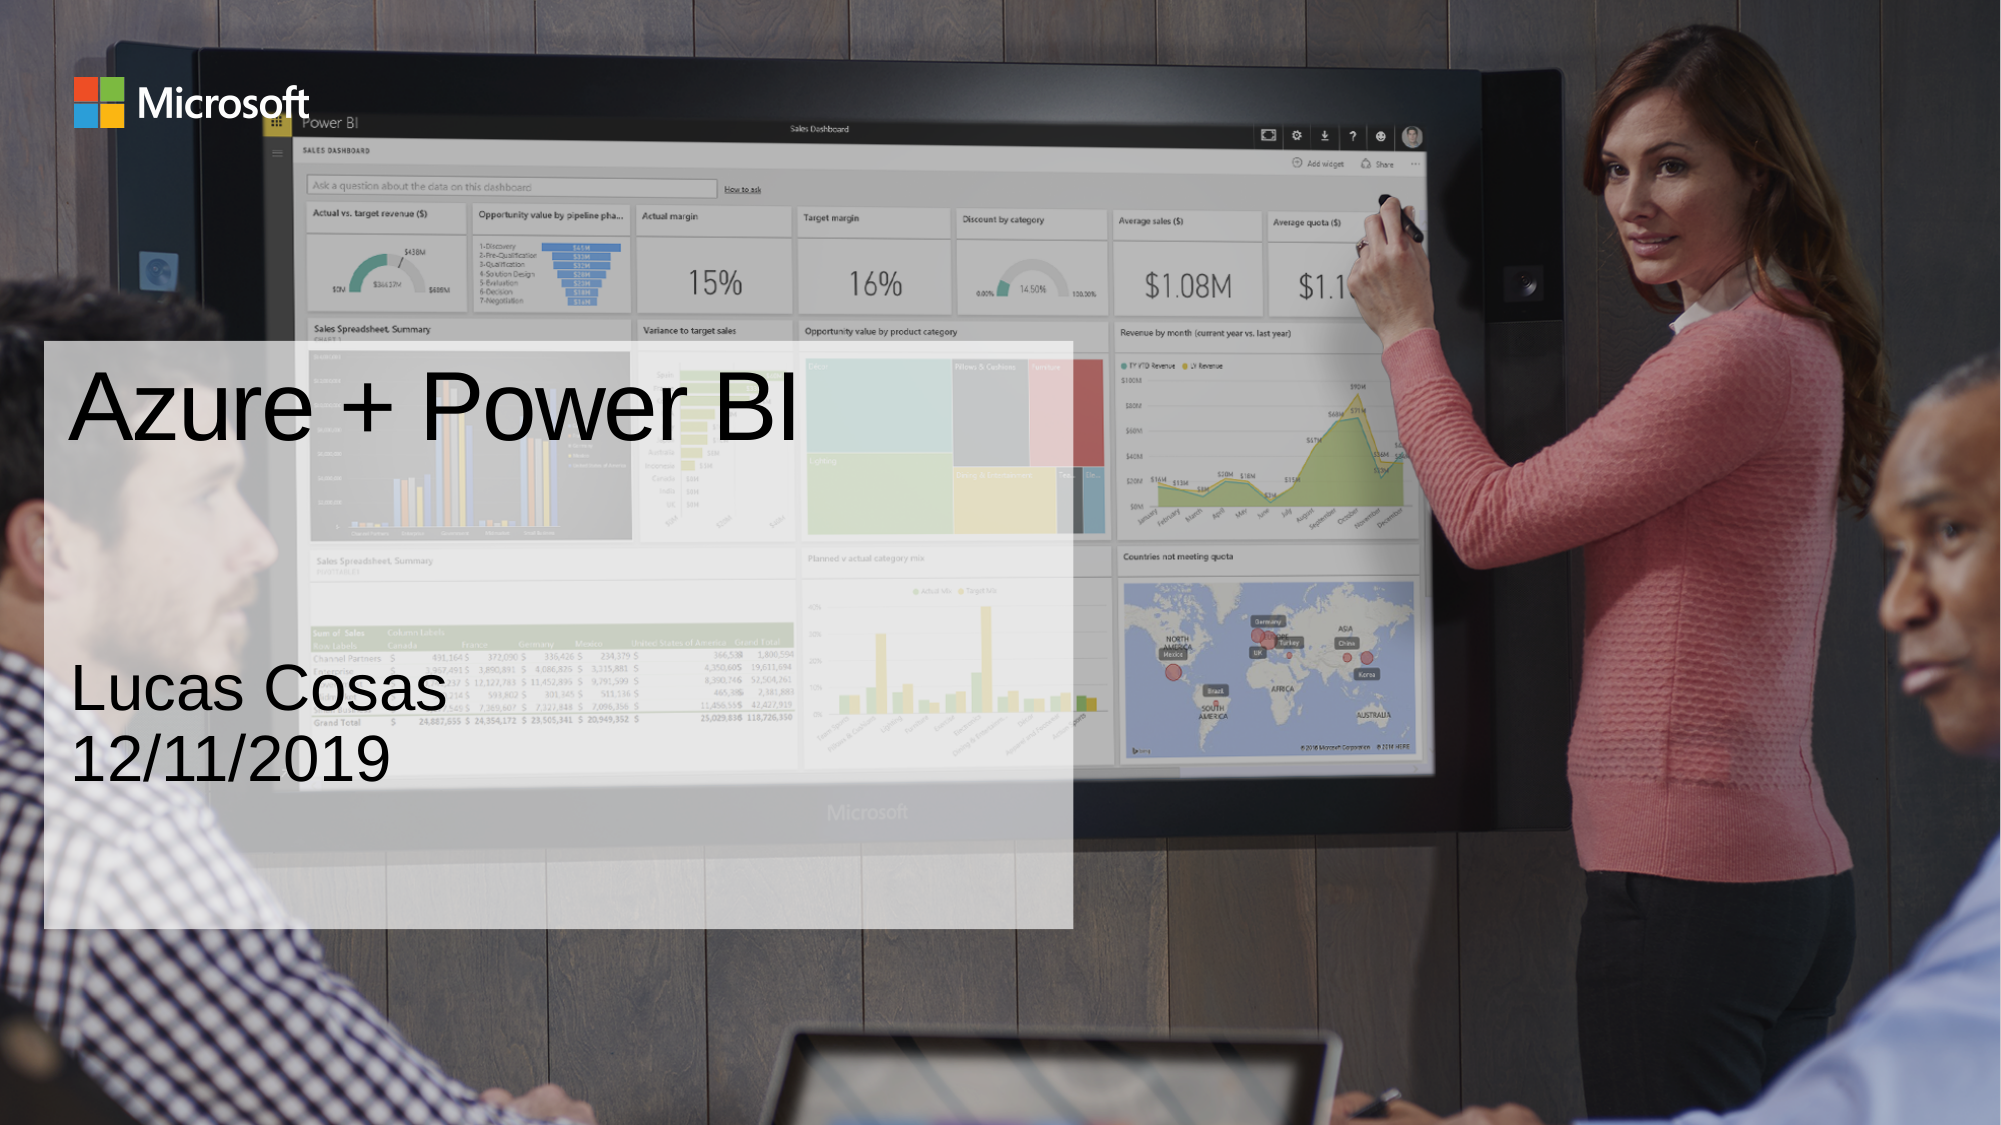

# Azure + Power BI
Lucas Cosas
12/11/2019